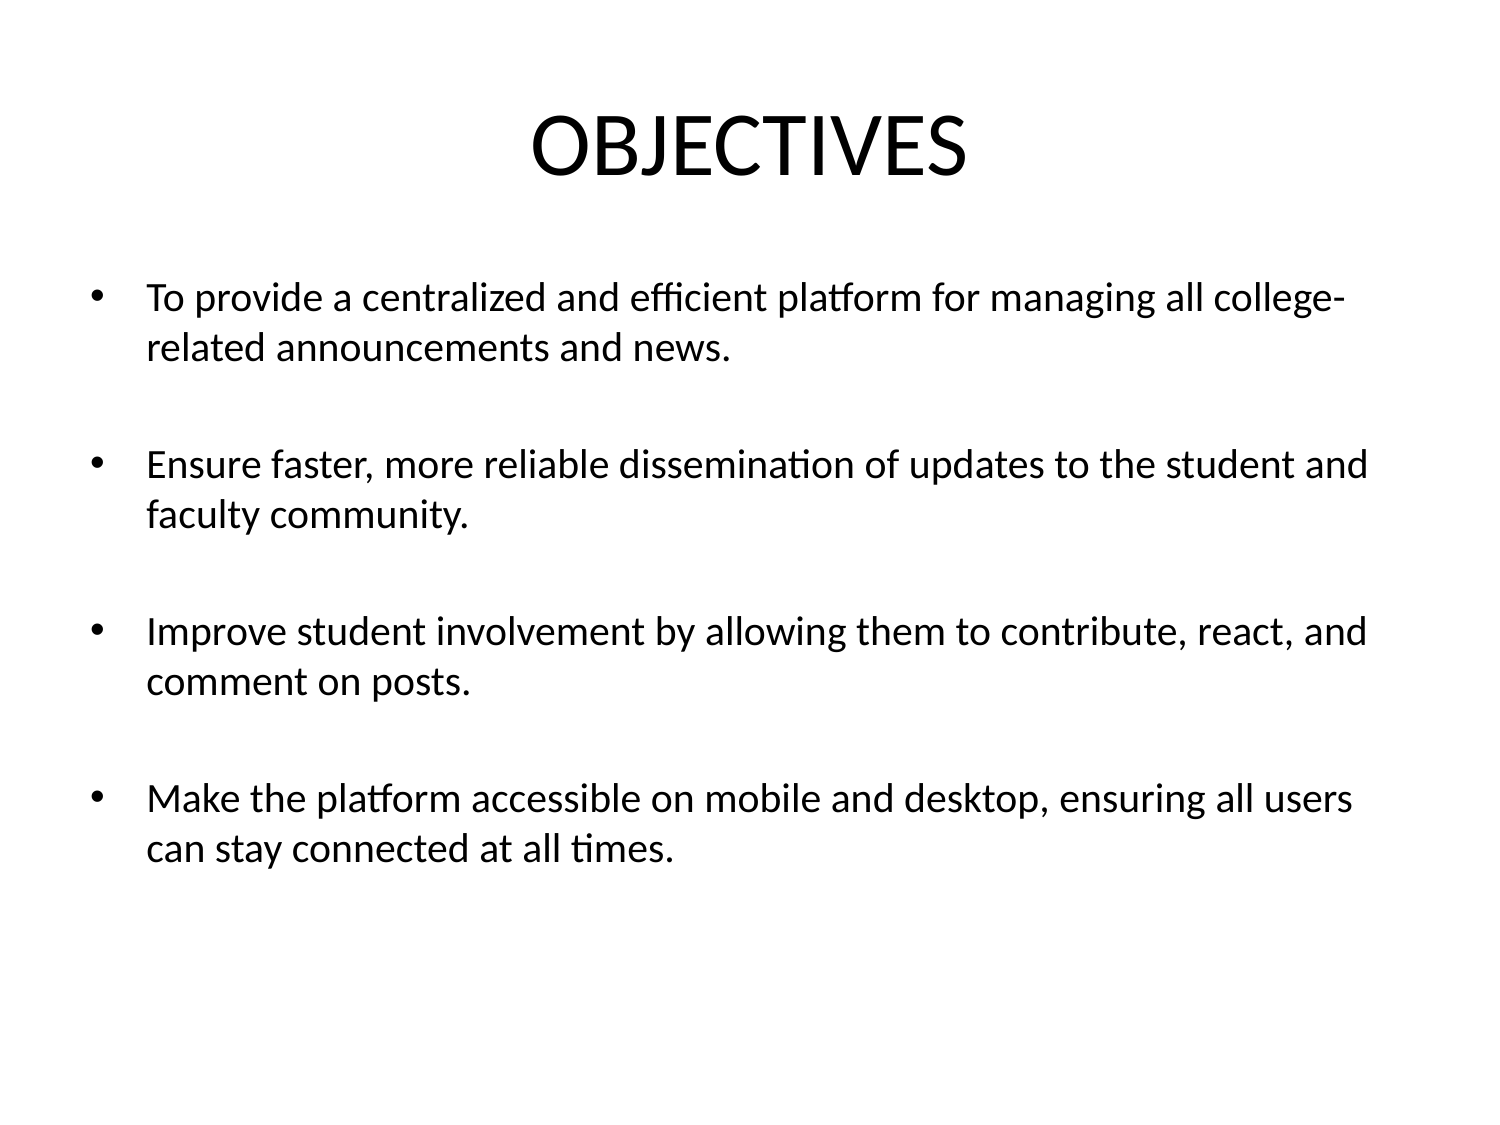

# OBJECTIVES
To provide a centralized and efficient platform for managing all college-related announcements and news.

Ensure faster, more reliable dissemination of updates to the student and faculty community.

Improve student involvement by allowing them to contribute, react, and comment on posts.

Make the platform accessible on mobile and desktop, ensuring all users can stay connected at all times.